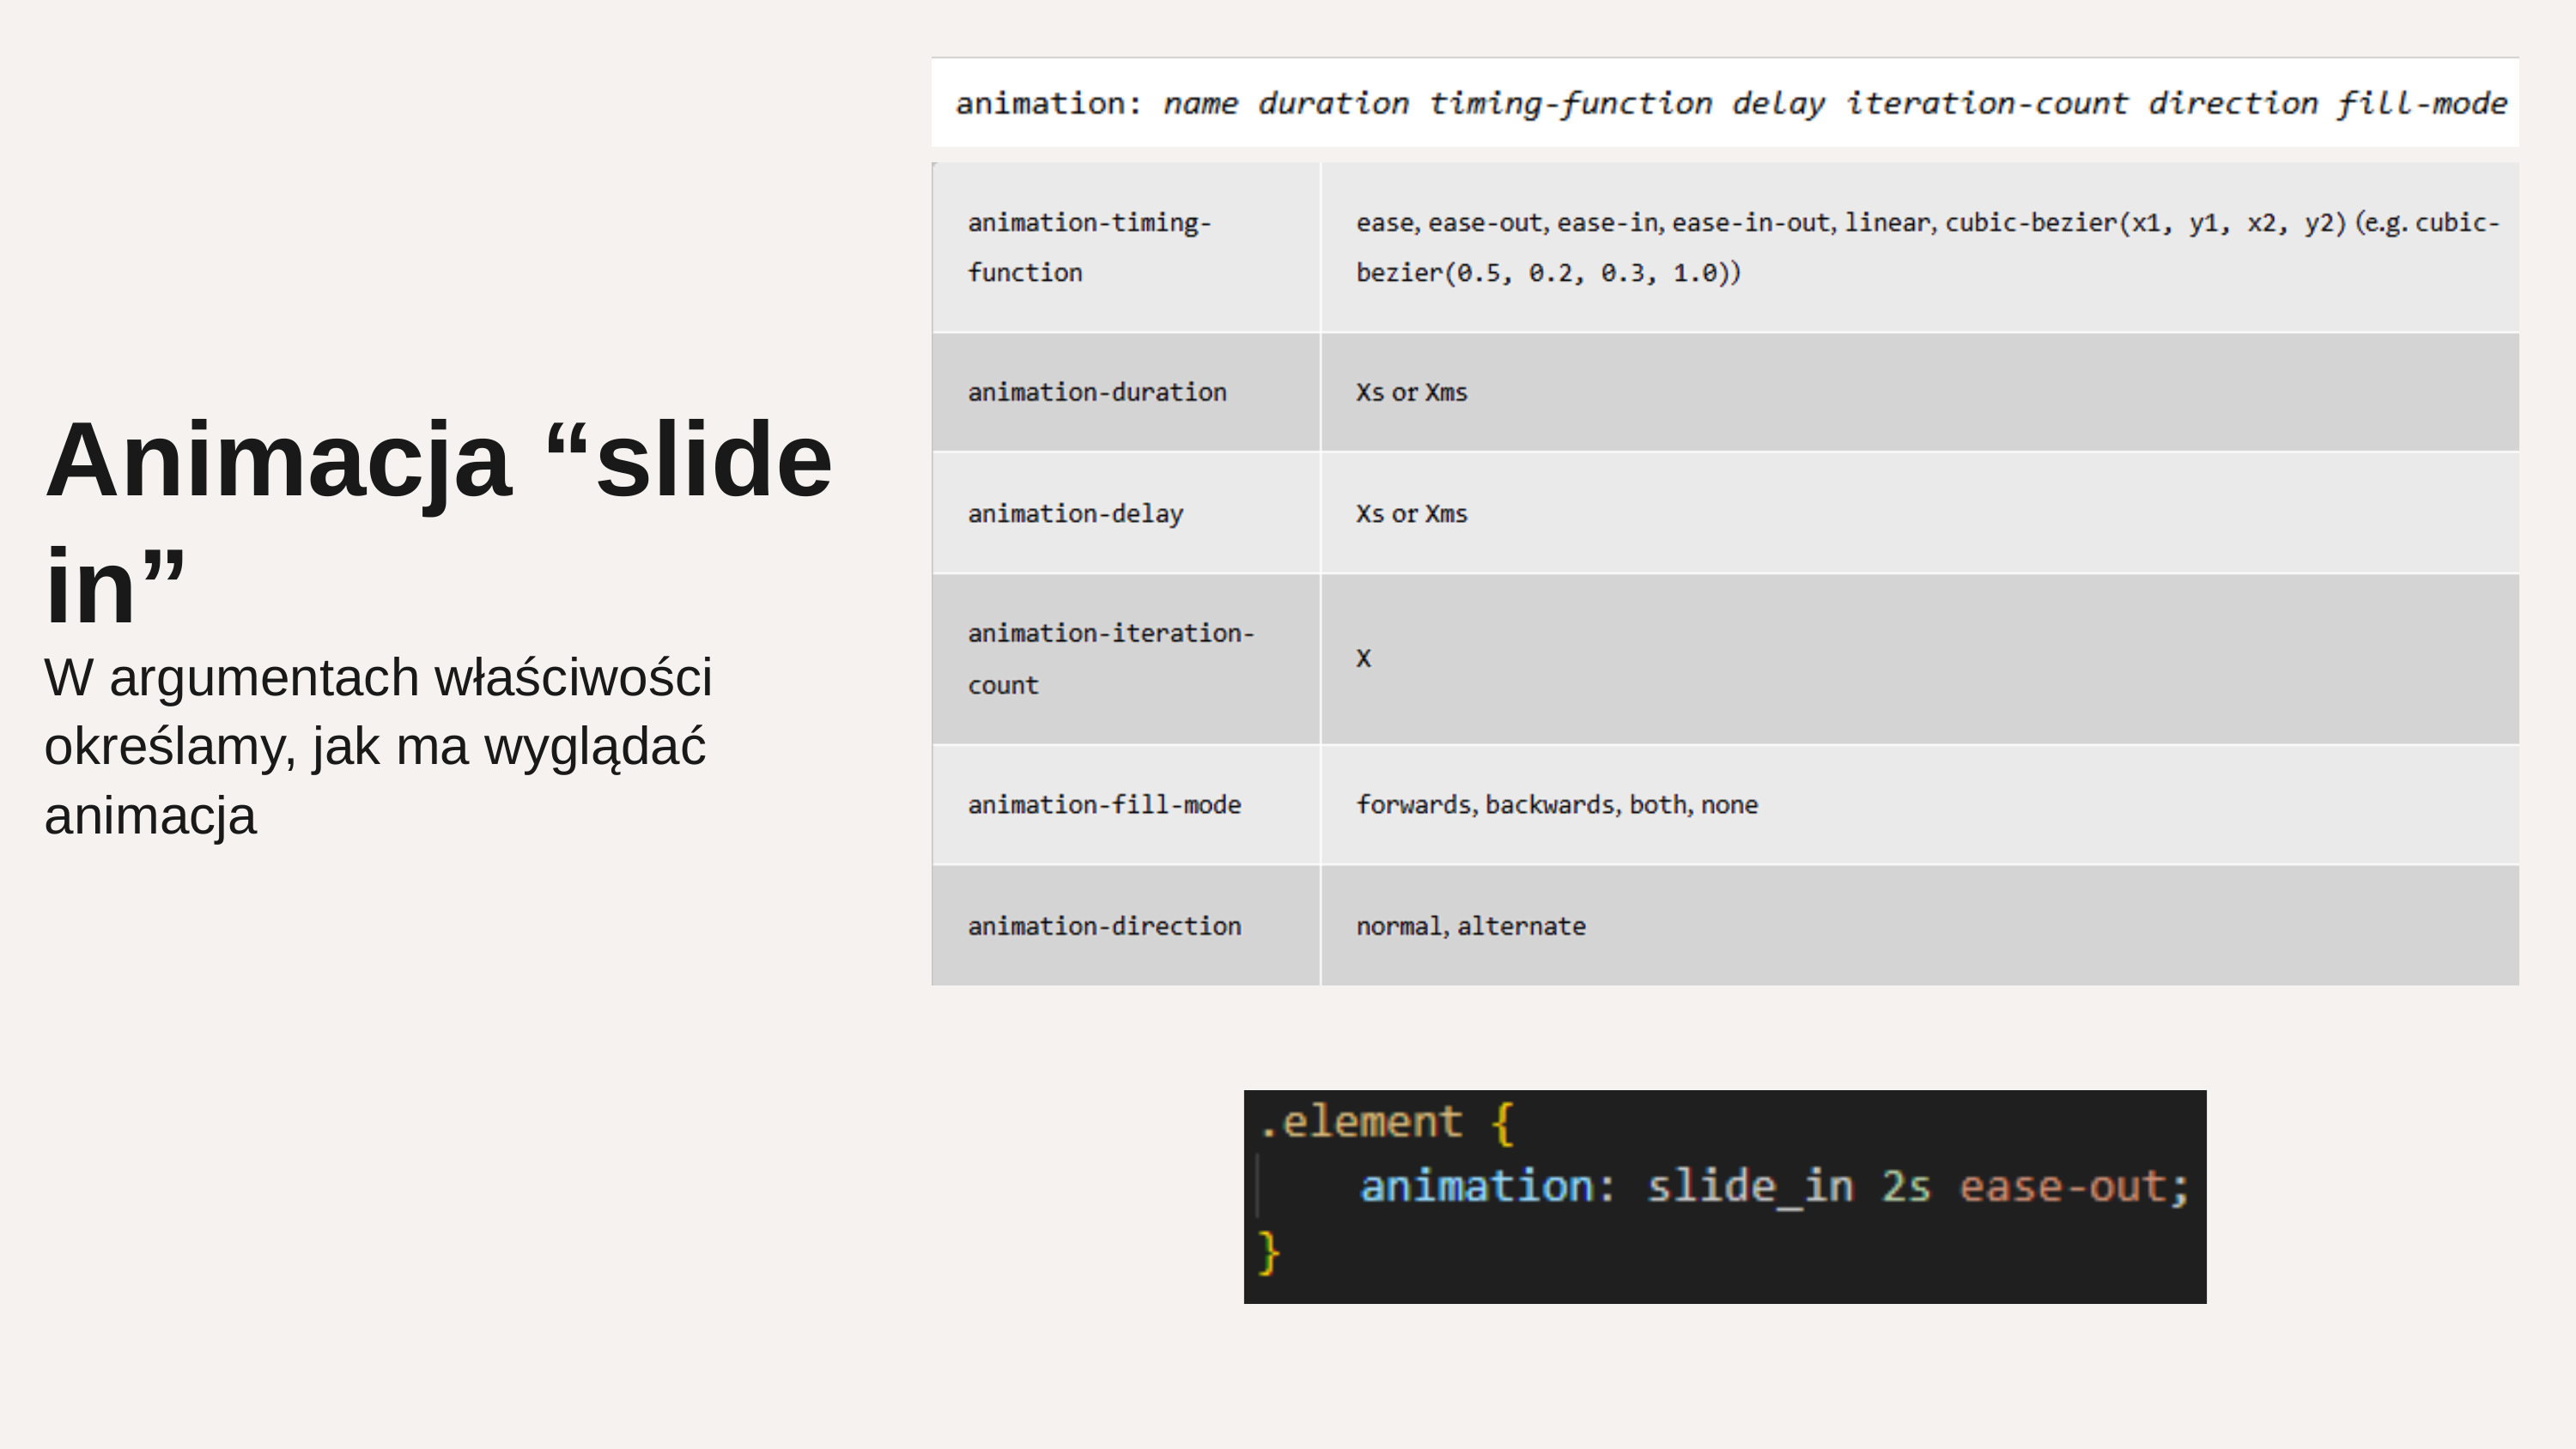

Animacja “slide in”
W argumentach właściwości określamy, jak ma wyglądać animacja